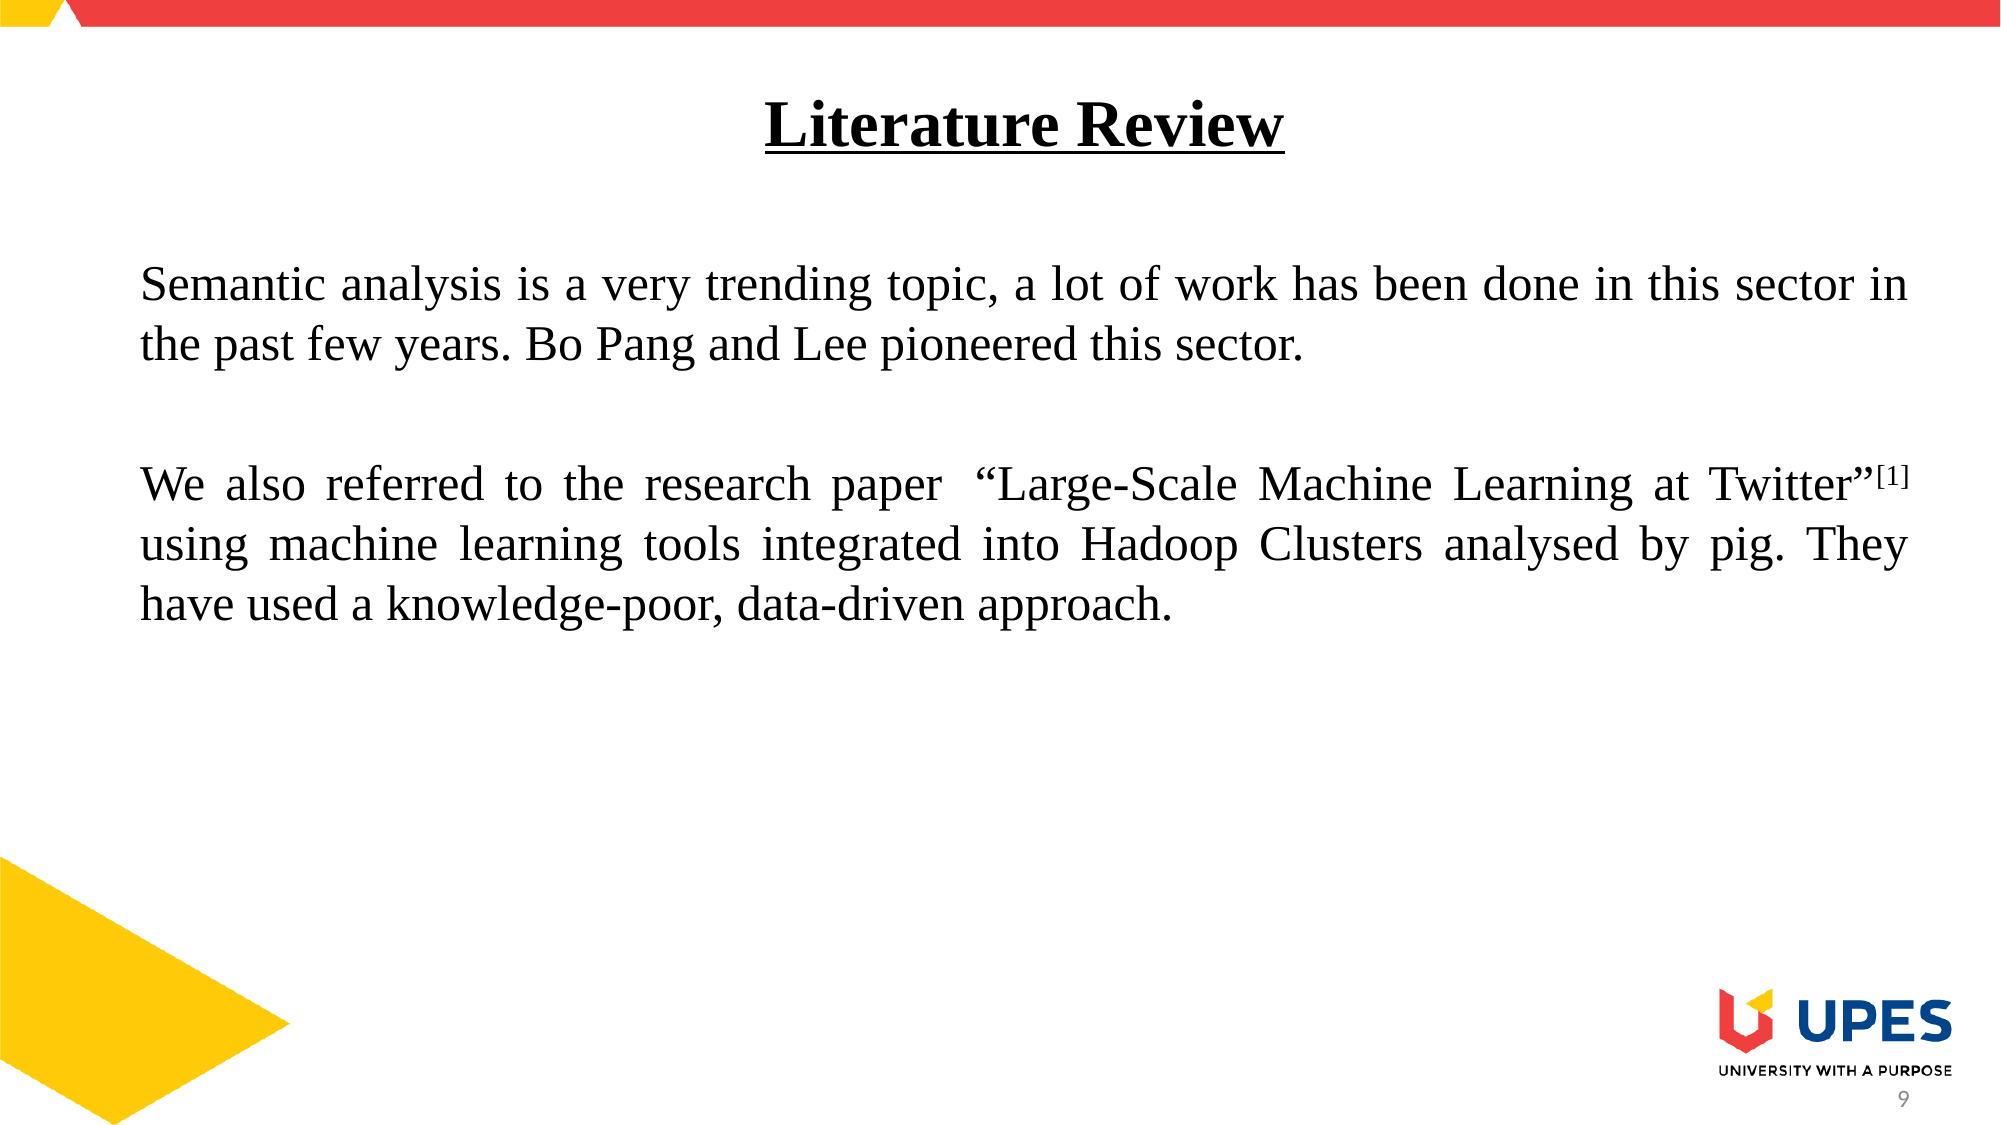

# Literature Review
Semantic analysis is a very trending topic, a lot of work has been done in this sector in the past few years. Bo Pang and Lee pioneered this sector.

We also referred to the research paper  “Large-Scale Machine Learning at Twitter”[1] using machine learning tools integrated into Hadoop Clusters analysed by pig. They have used a knowledge-poor, data-driven approach.